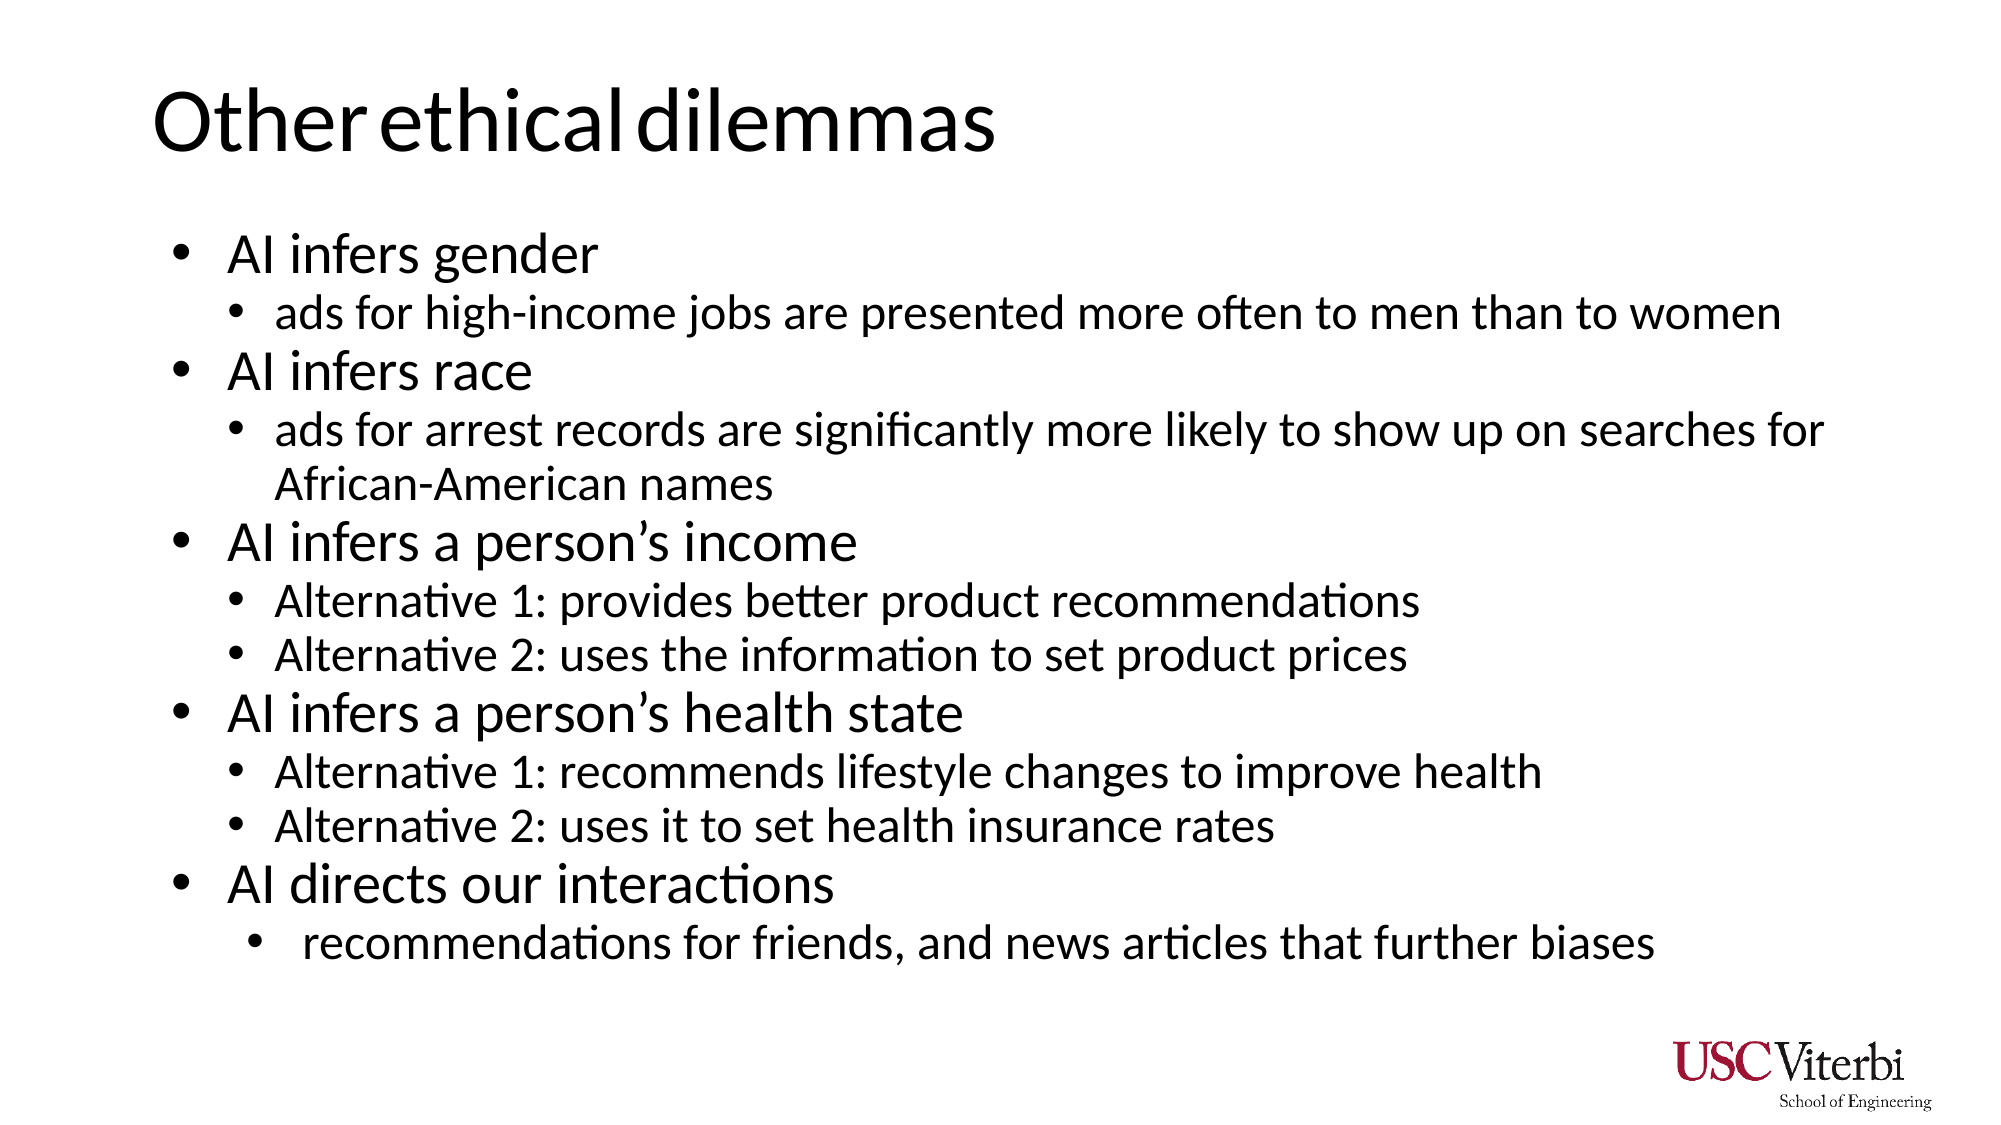

# Other ethical dilemmas
AI infers gender
ads for high-income jobs are presented more often to men than to women
AI infers race
ads for arrest records are significantly more likely to show up on searches for African-American names
AI infers a person’s income
Alternative 1: provides better product recommendations
Alternative 2: uses the information to set product prices
AI infers a person’s health state
Alternative 1: recommends lifestyle changes to improve health
Alternative 2: uses it to set health insurance rates
AI directs our interactions
recommendations for friends, and news articles that further biases